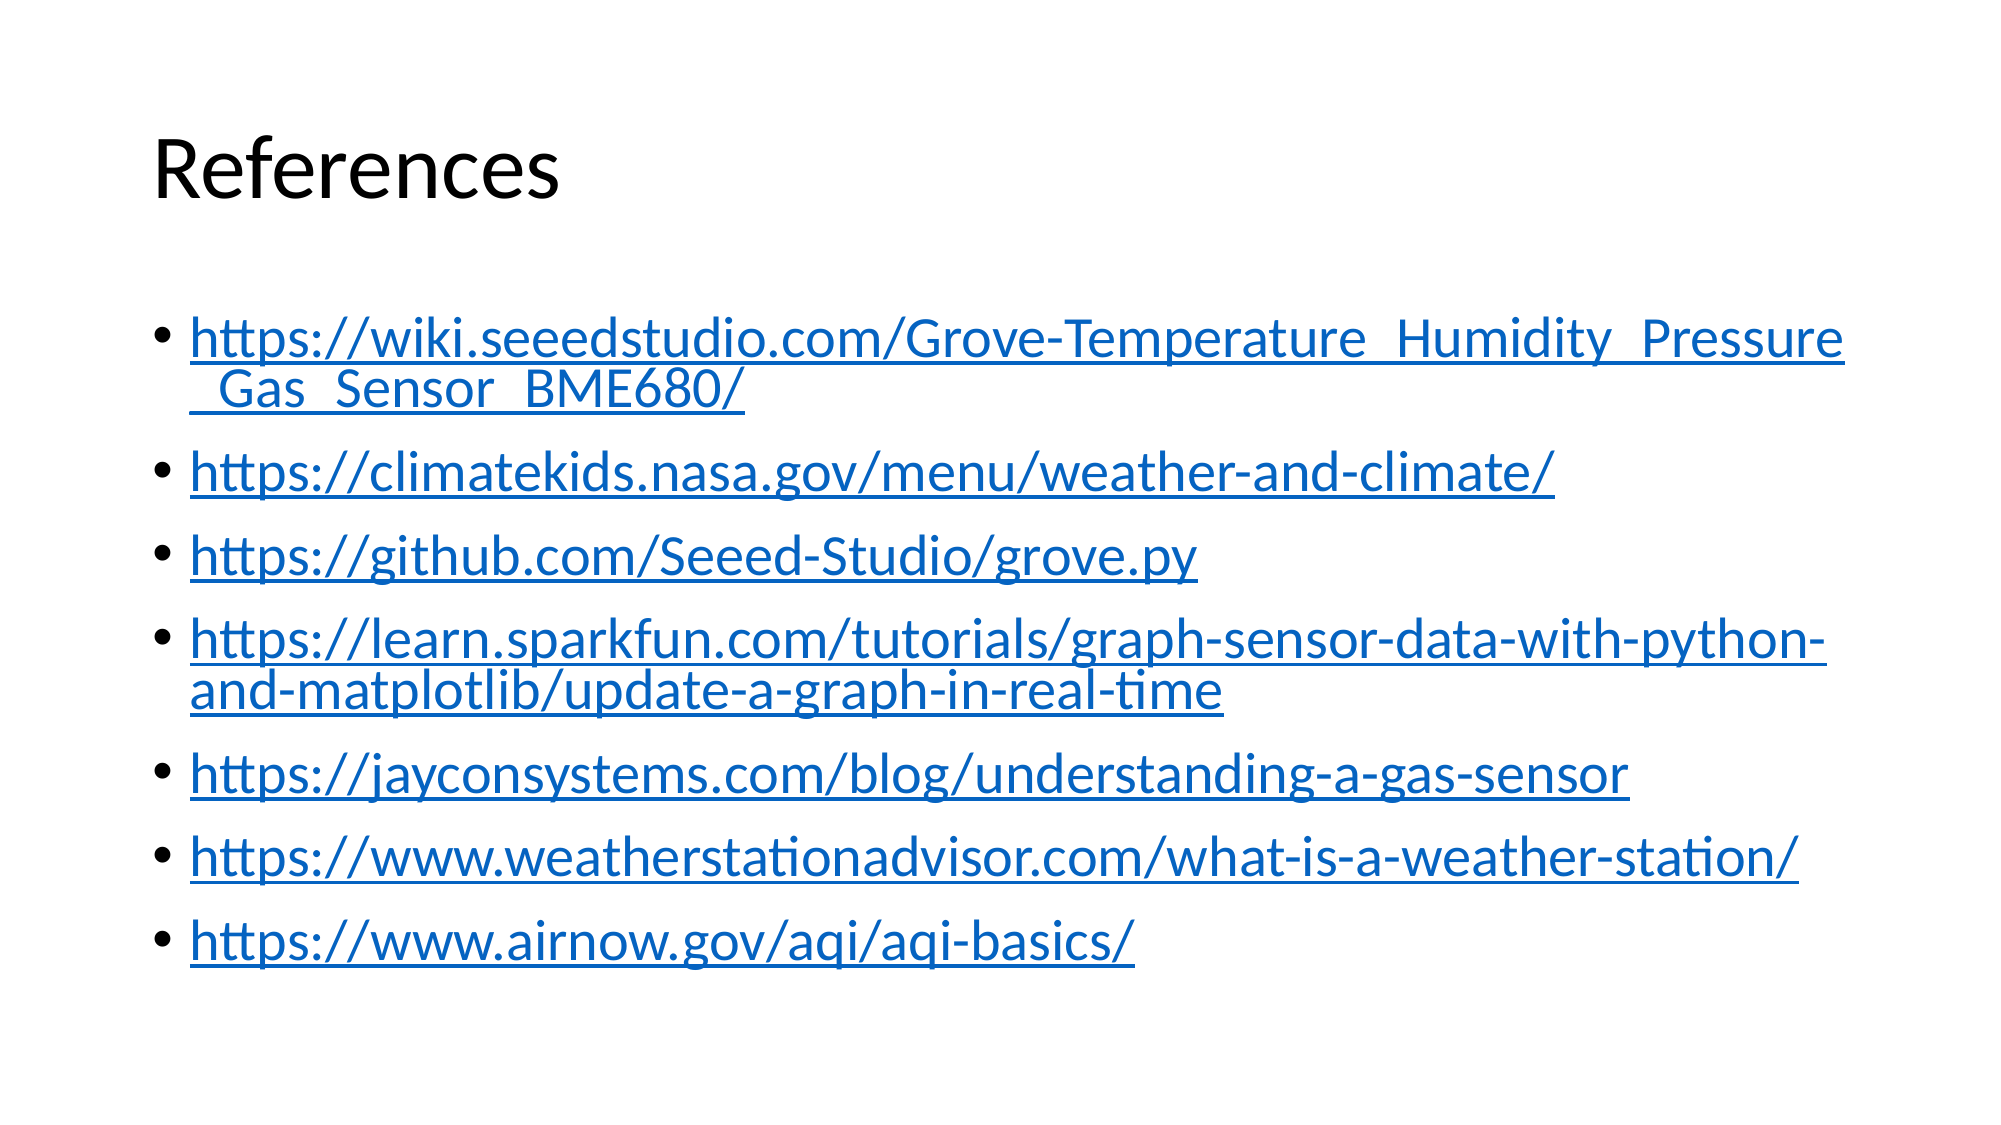

# References
https://wiki.seeedstudio.com/Grove-Temperature_Humidity_Pressure_Gas_Sensor_BME680/
https://climatekids.nasa.gov/menu/weather-and-climate/
https://github.com/Seeed-Studio/grove.py
https://learn.sparkfun.com/tutorials/graph-sensor-data-with-python-and-matplotlib/update-a-graph-in-real-time
https://jayconsystems.com/blog/understanding-a-gas-sensor
https://www.weatherstationadvisor.com/what-is-a-weather-station/
https://www.airnow.gov/aqi/aqi-basics/